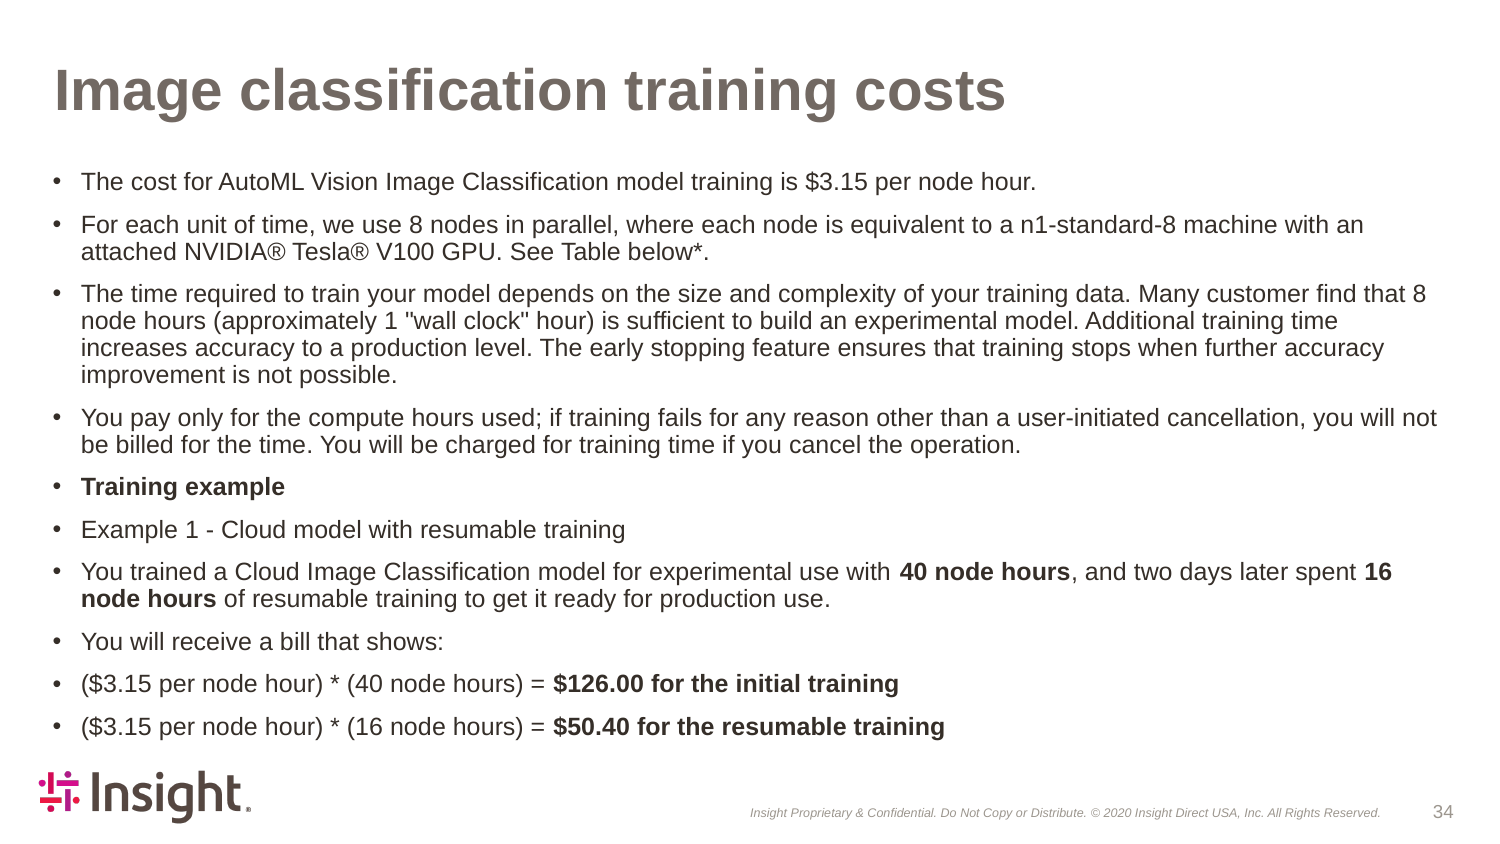

# Image classification training costs
The cost for AutoML Vision Image Classification model training is $3.15 per node hour.
For each unit of time, we use 8 nodes in parallel, where each node is equivalent to a n1-standard-8 machine with an attached NVIDIA® Tesla® V100 GPU. See Table below*.
The time required to train your model depends on the size and complexity of your training data. Many customer find that 8 node hours (approximately 1 "wall clock" hour) is sufficient to build an experimental model. Additional training time increases accuracy to a production level. The early stopping feature ensures that training stops when further accuracy improvement is not possible.
You pay only for the compute hours used; if training fails for any reason other than a user-initiated cancellation, you will not be billed for the time. You will be charged for training time if you cancel the operation.
Training example
Example 1 - Cloud model with resumable training
You trained a Cloud Image Classification model for experimental use with 40 node hours, and two days later spent 16 node hours of resumable training to get it ready for production use.
You will receive a bill that shows:
($3.15 per node hour) * (40 node hours) = $126.00 for the initial training
($3.15 per node hour) * (16 node hours) = $50.40 for the resumable training